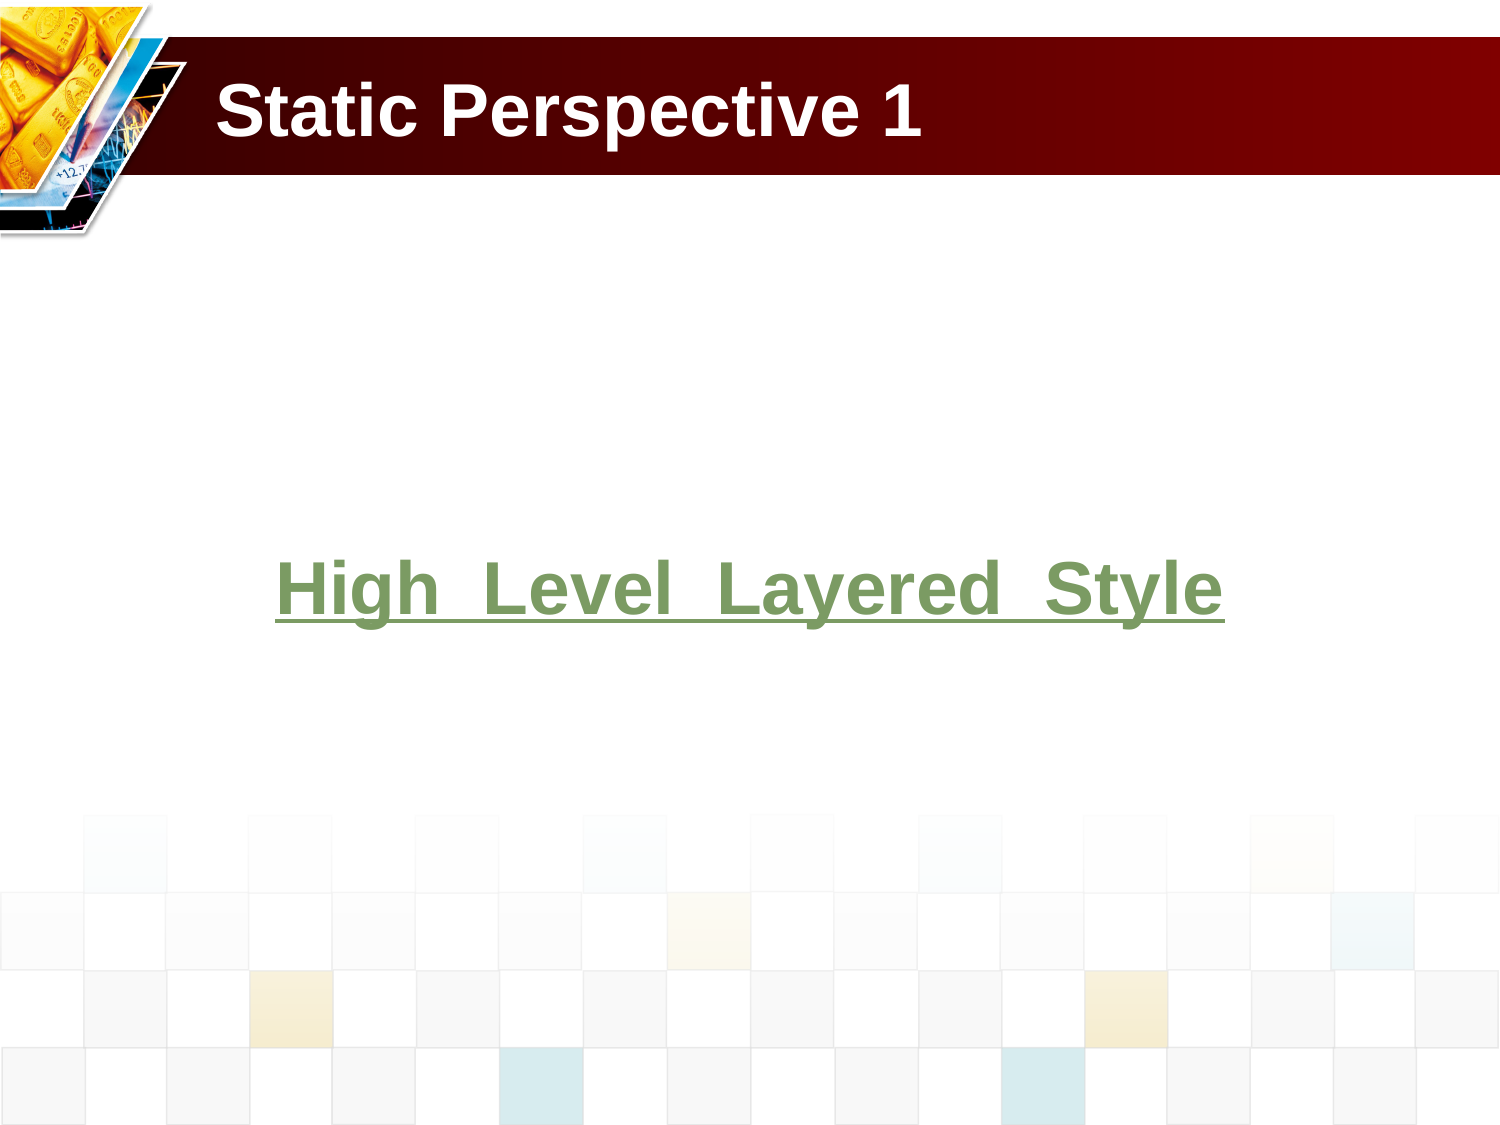

# Static Perspective 1

High  Level  Layered  Style